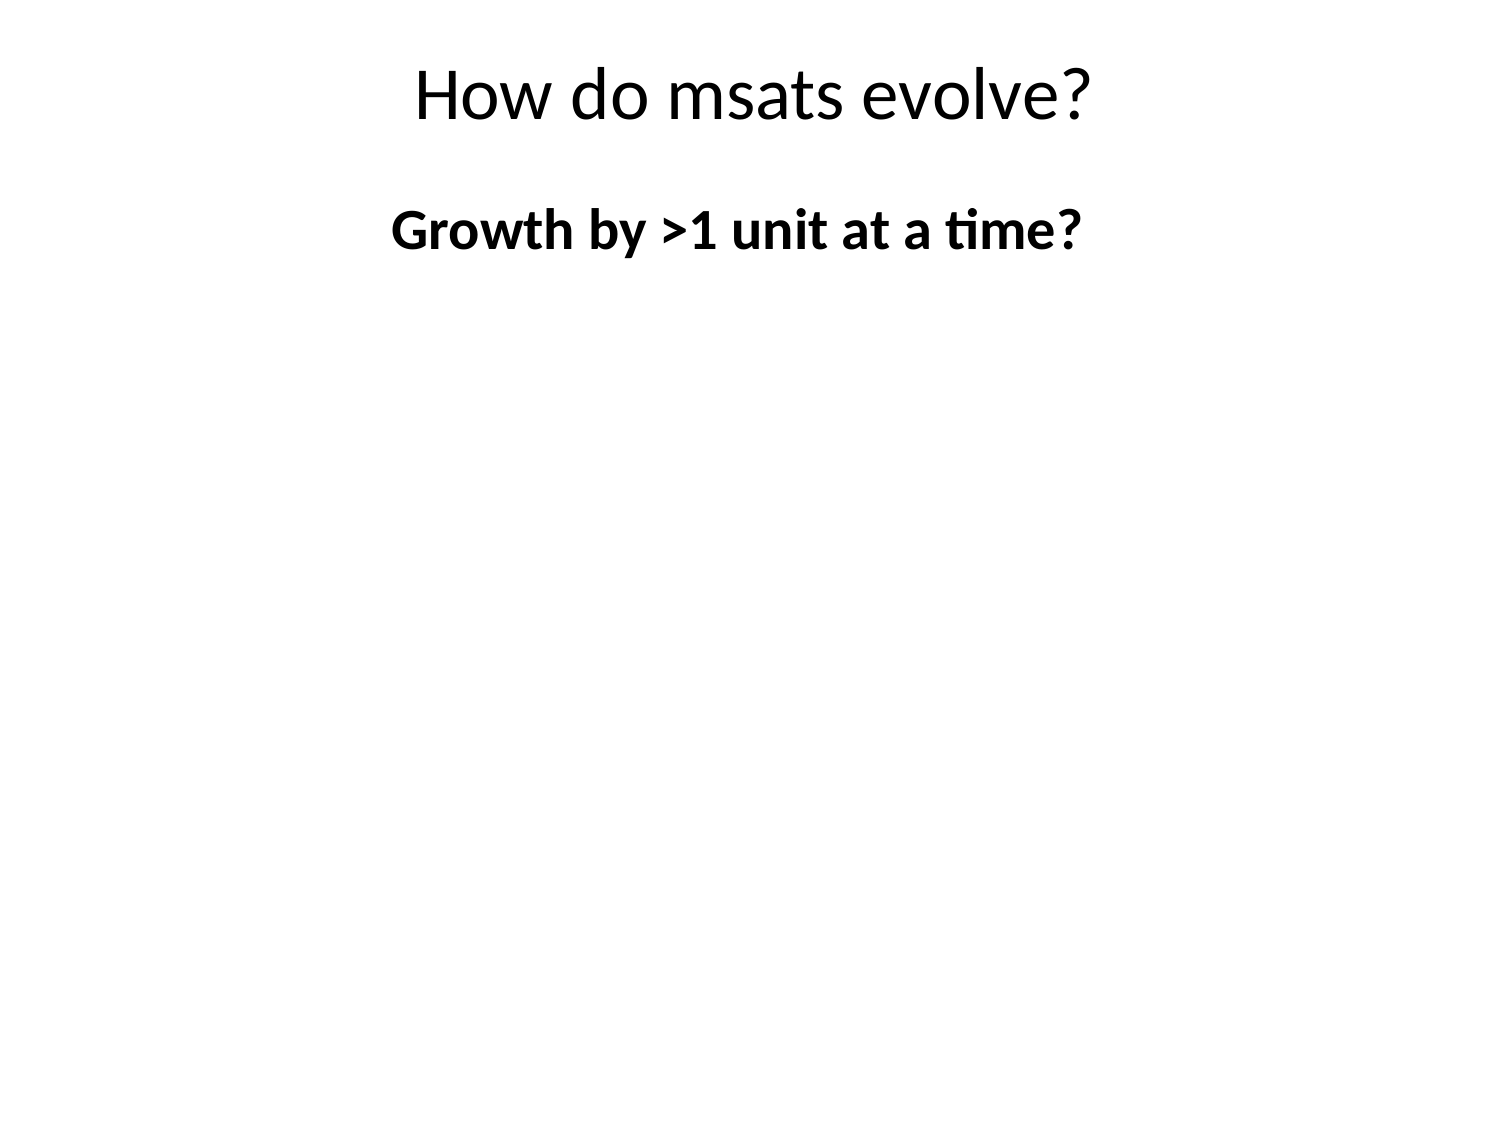

# How do msats evolve?
Growth by >1 unit at a time?